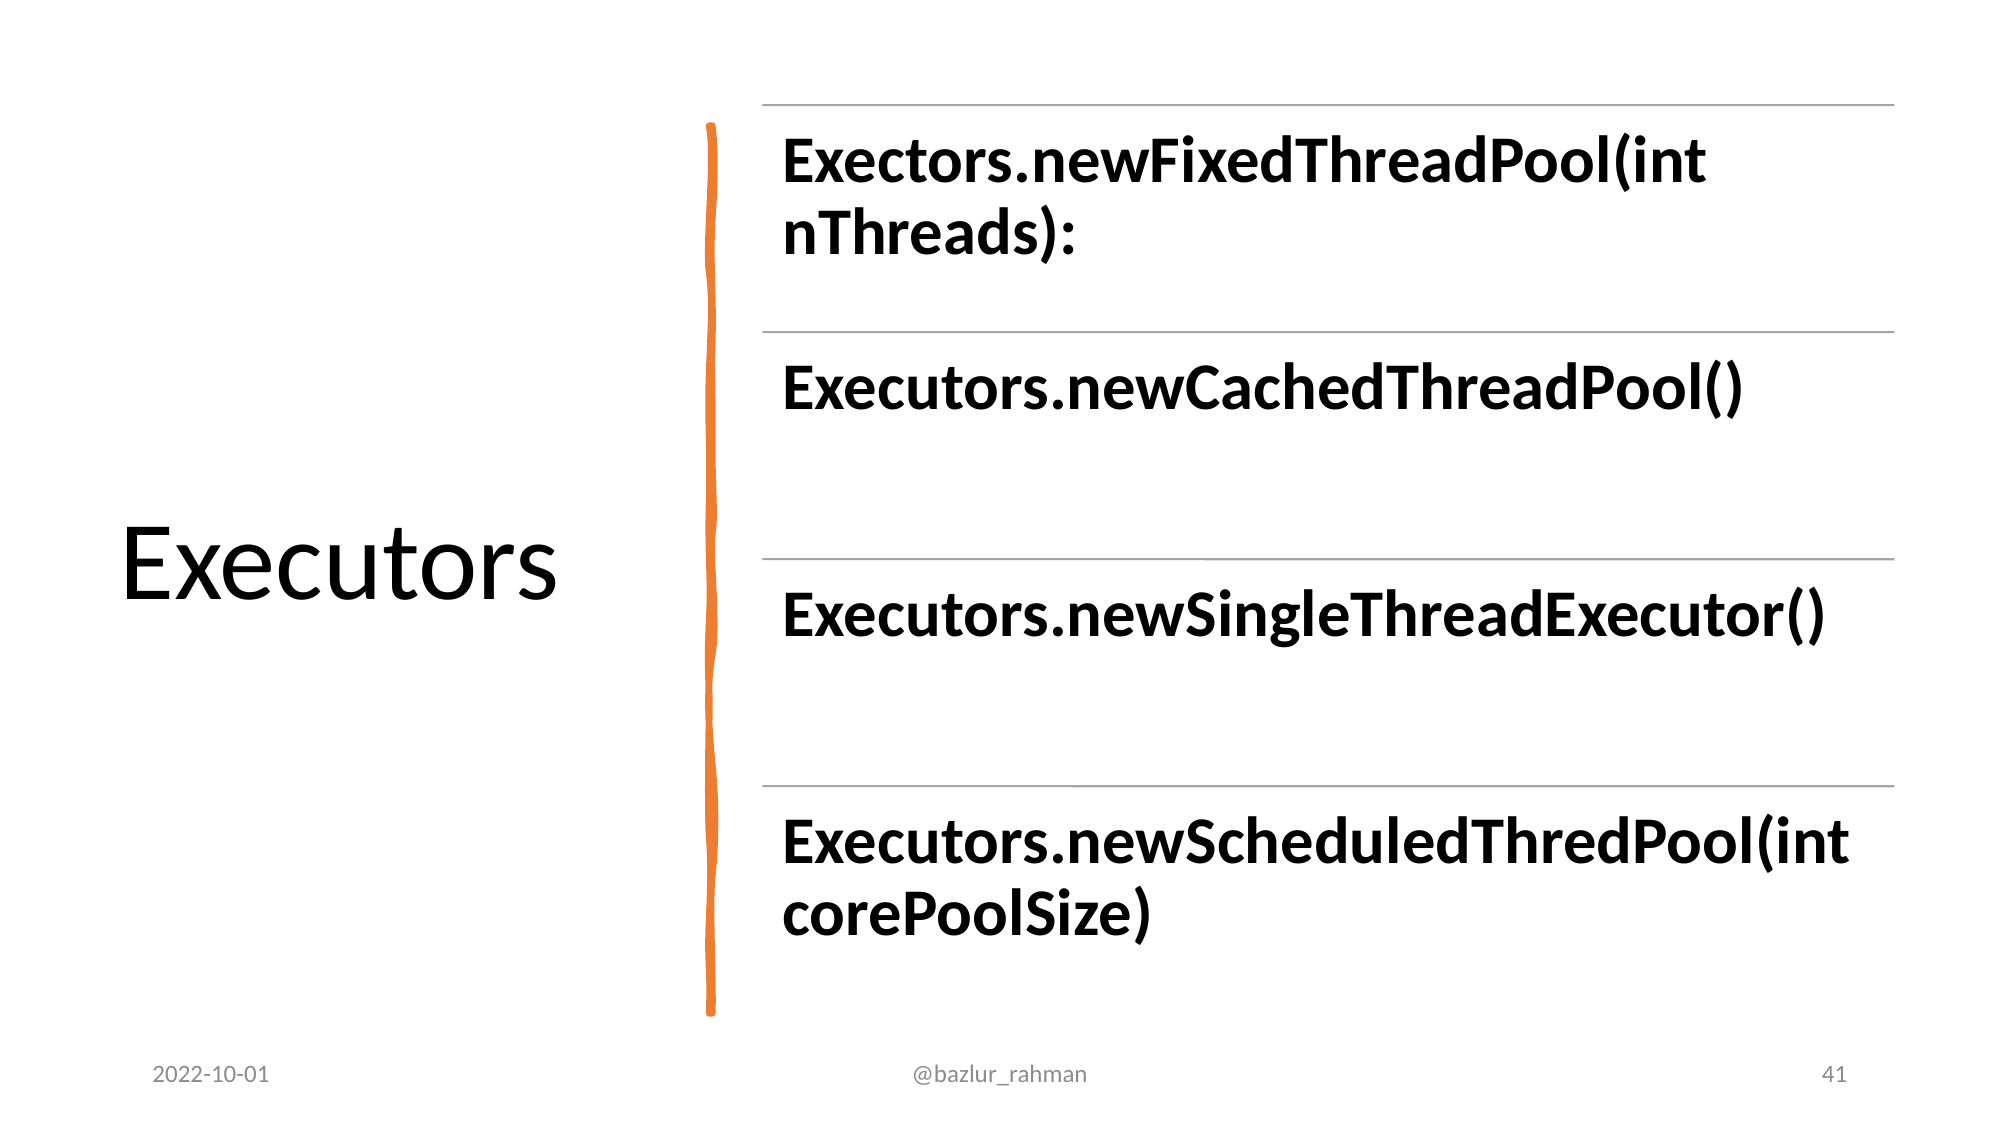

Exectors.newFixedThreadPool(int nThreads):
Executors.newCachedThreadPool()
Executors.newSingleThreadExecutor()
Executors.newScheduledThredPool(int corePoolSize)
# Executors

2022-10-01
@bazlur_rahman
41